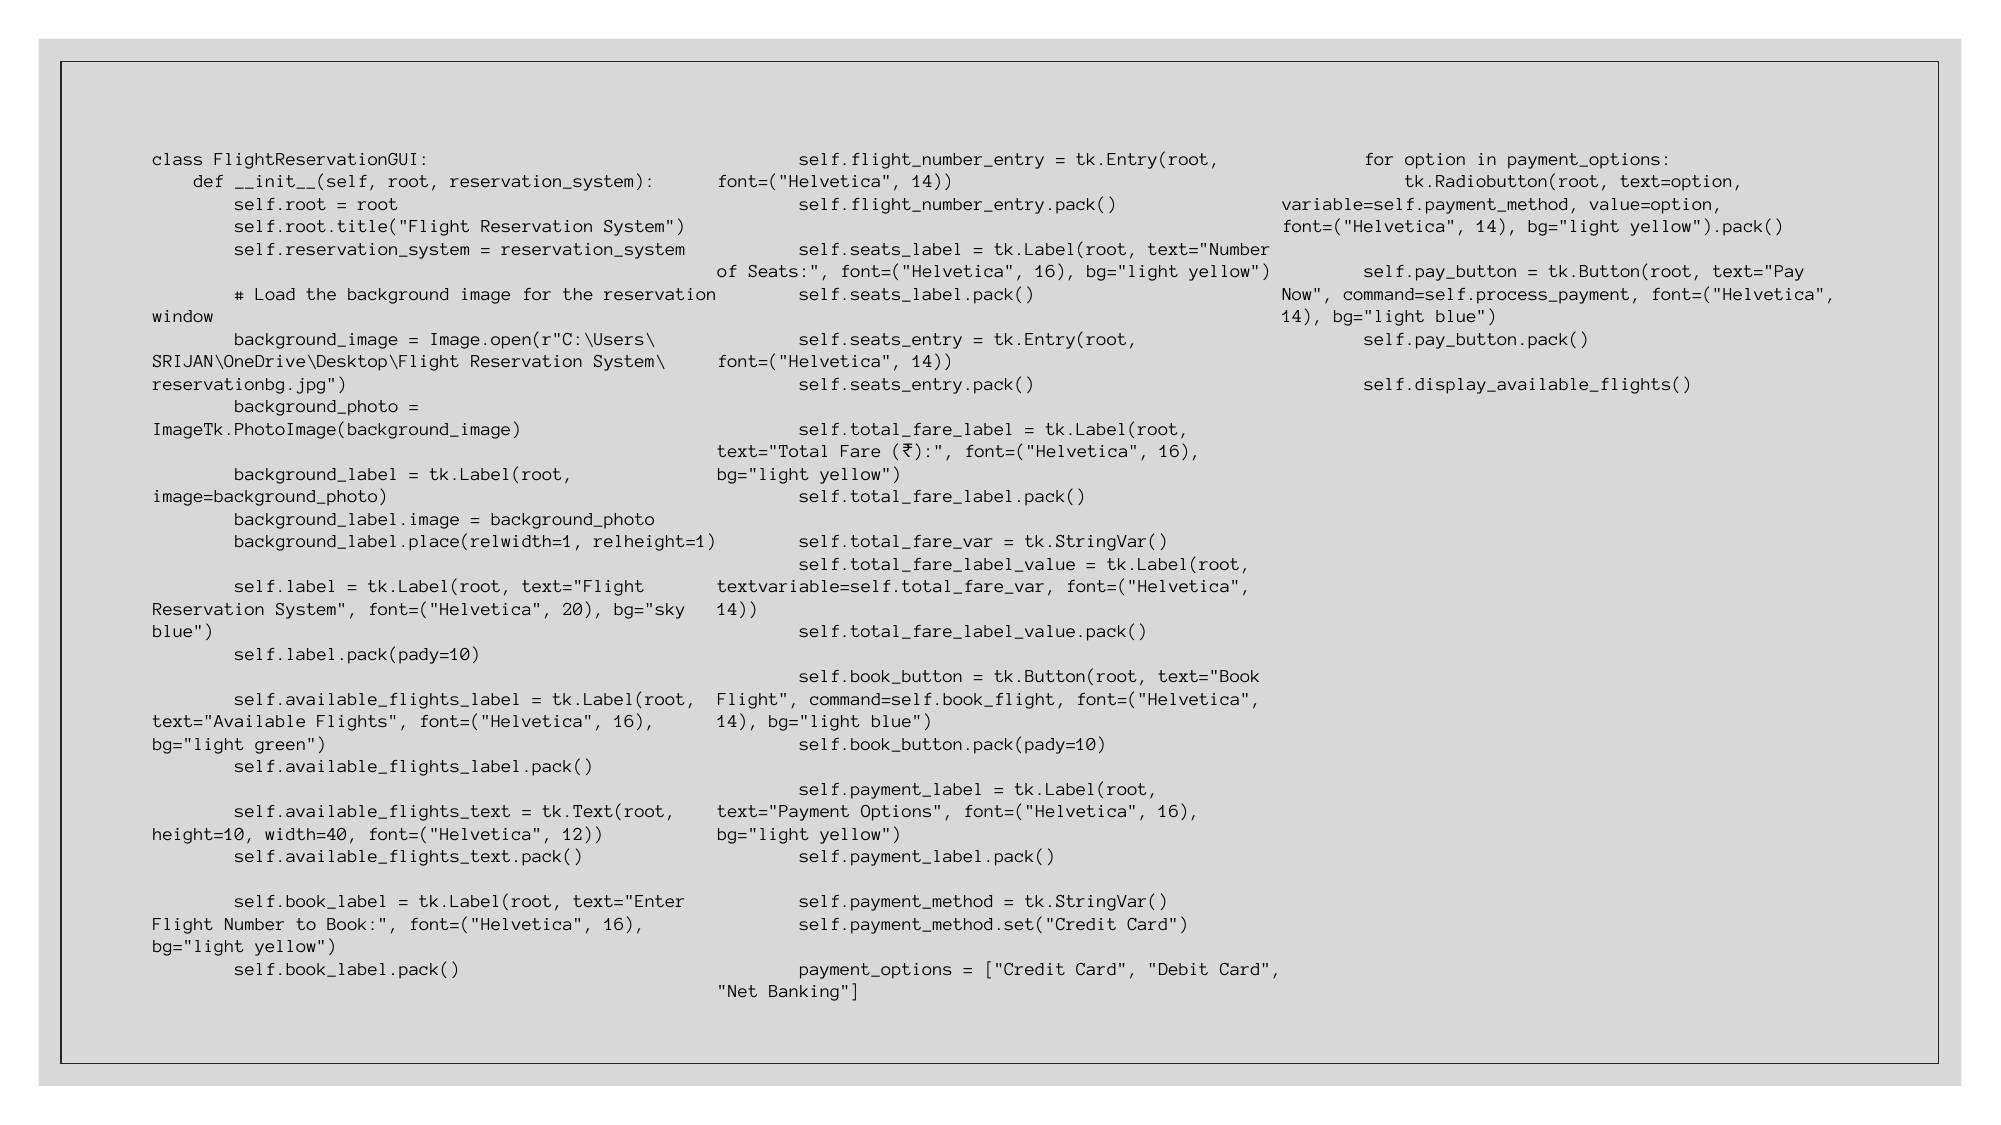

class FlightReservationGUI:
    def __init__(self, root, reservation_system):
        self.root = root
        self.root.title("Flight Reservation System")
        self.reservation_system = reservation_system
        # Load the background image for the reservation window
        background_image = Image.open(r"C:\Users\SRIJAN\OneDrive\Desktop\Flight Reservation System\reservationbg.jpg")
        background_photo = ImageTk.PhotoImage(background_image)
        background_label = tk.Label(root, image=background_photo)
        background_label.image = background_photo
        background_label.place(relwidth=1, relheight=1)
        self.label = tk.Label(root, text="Flight Reservation System", font=("Helvetica", 20), bg="sky blue")
        self.label.pack(pady=10)
        self.available_flights_label = tk.Label(root, text="Available Flights", font=("Helvetica", 16), bg="light green")
        self.available_flights_label.pack()
        self.available_flights_text = tk.Text(root, height=10, width=40, font=("Helvetica", 12))
        self.available_flights_text.pack()
        self.book_label = tk.Label(root, text="Enter Flight Number to Book:", font=("Helvetica", 16), bg="light yellow")
        self.book_label.pack()
        self.flight_number_entry = tk.Entry(root, font=("Helvetica", 14))
        self.flight_number_entry.pack()
        self.seats_label = tk.Label(root, text="Number of Seats:", font=("Helvetica", 16), bg="light yellow")
        self.seats_label.pack()
        self.seats_entry = tk.Entry(root, font=("Helvetica", 14))
        self.seats_entry.pack()
        self.total_fare_label = tk.Label(root, text="Total Fare (₹):", font=("Helvetica", 16), bg="light yellow")
        self.total_fare_label.pack()
        self.total_fare_var = tk.StringVar()
        self.total_fare_label_value = tk.Label(root, textvariable=self.total_fare_var, font=("Helvetica", 14))
        self.total_fare_label_value.pack()
        self.book_button = tk.Button(root, text="Book Flight", command=self.book_flight, font=("Helvetica", 14), bg="light blue")
        self.book_button.pack(pady=10)
        self.payment_label = tk.Label(root, text="Payment Options", font=("Helvetica", 16), bg="light yellow")
        self.payment_label.pack()
        self.payment_method = tk.StringVar()
        self.payment_method.set("Credit Card")
        payment_options = ["Credit Card", "Debit Card", "Net Banking"]
        for option in payment_options:
            tk.Radiobutton(root, text=option, variable=self.payment_method, value=option, font=("Helvetica", 14), bg="light yellow").pack()
        self.pay_button = tk.Button(root, text="Pay Now", command=self.process_payment, font=("Helvetica", 14), bg="light blue")
        self.pay_button.pack()
        self.display_available_flights()